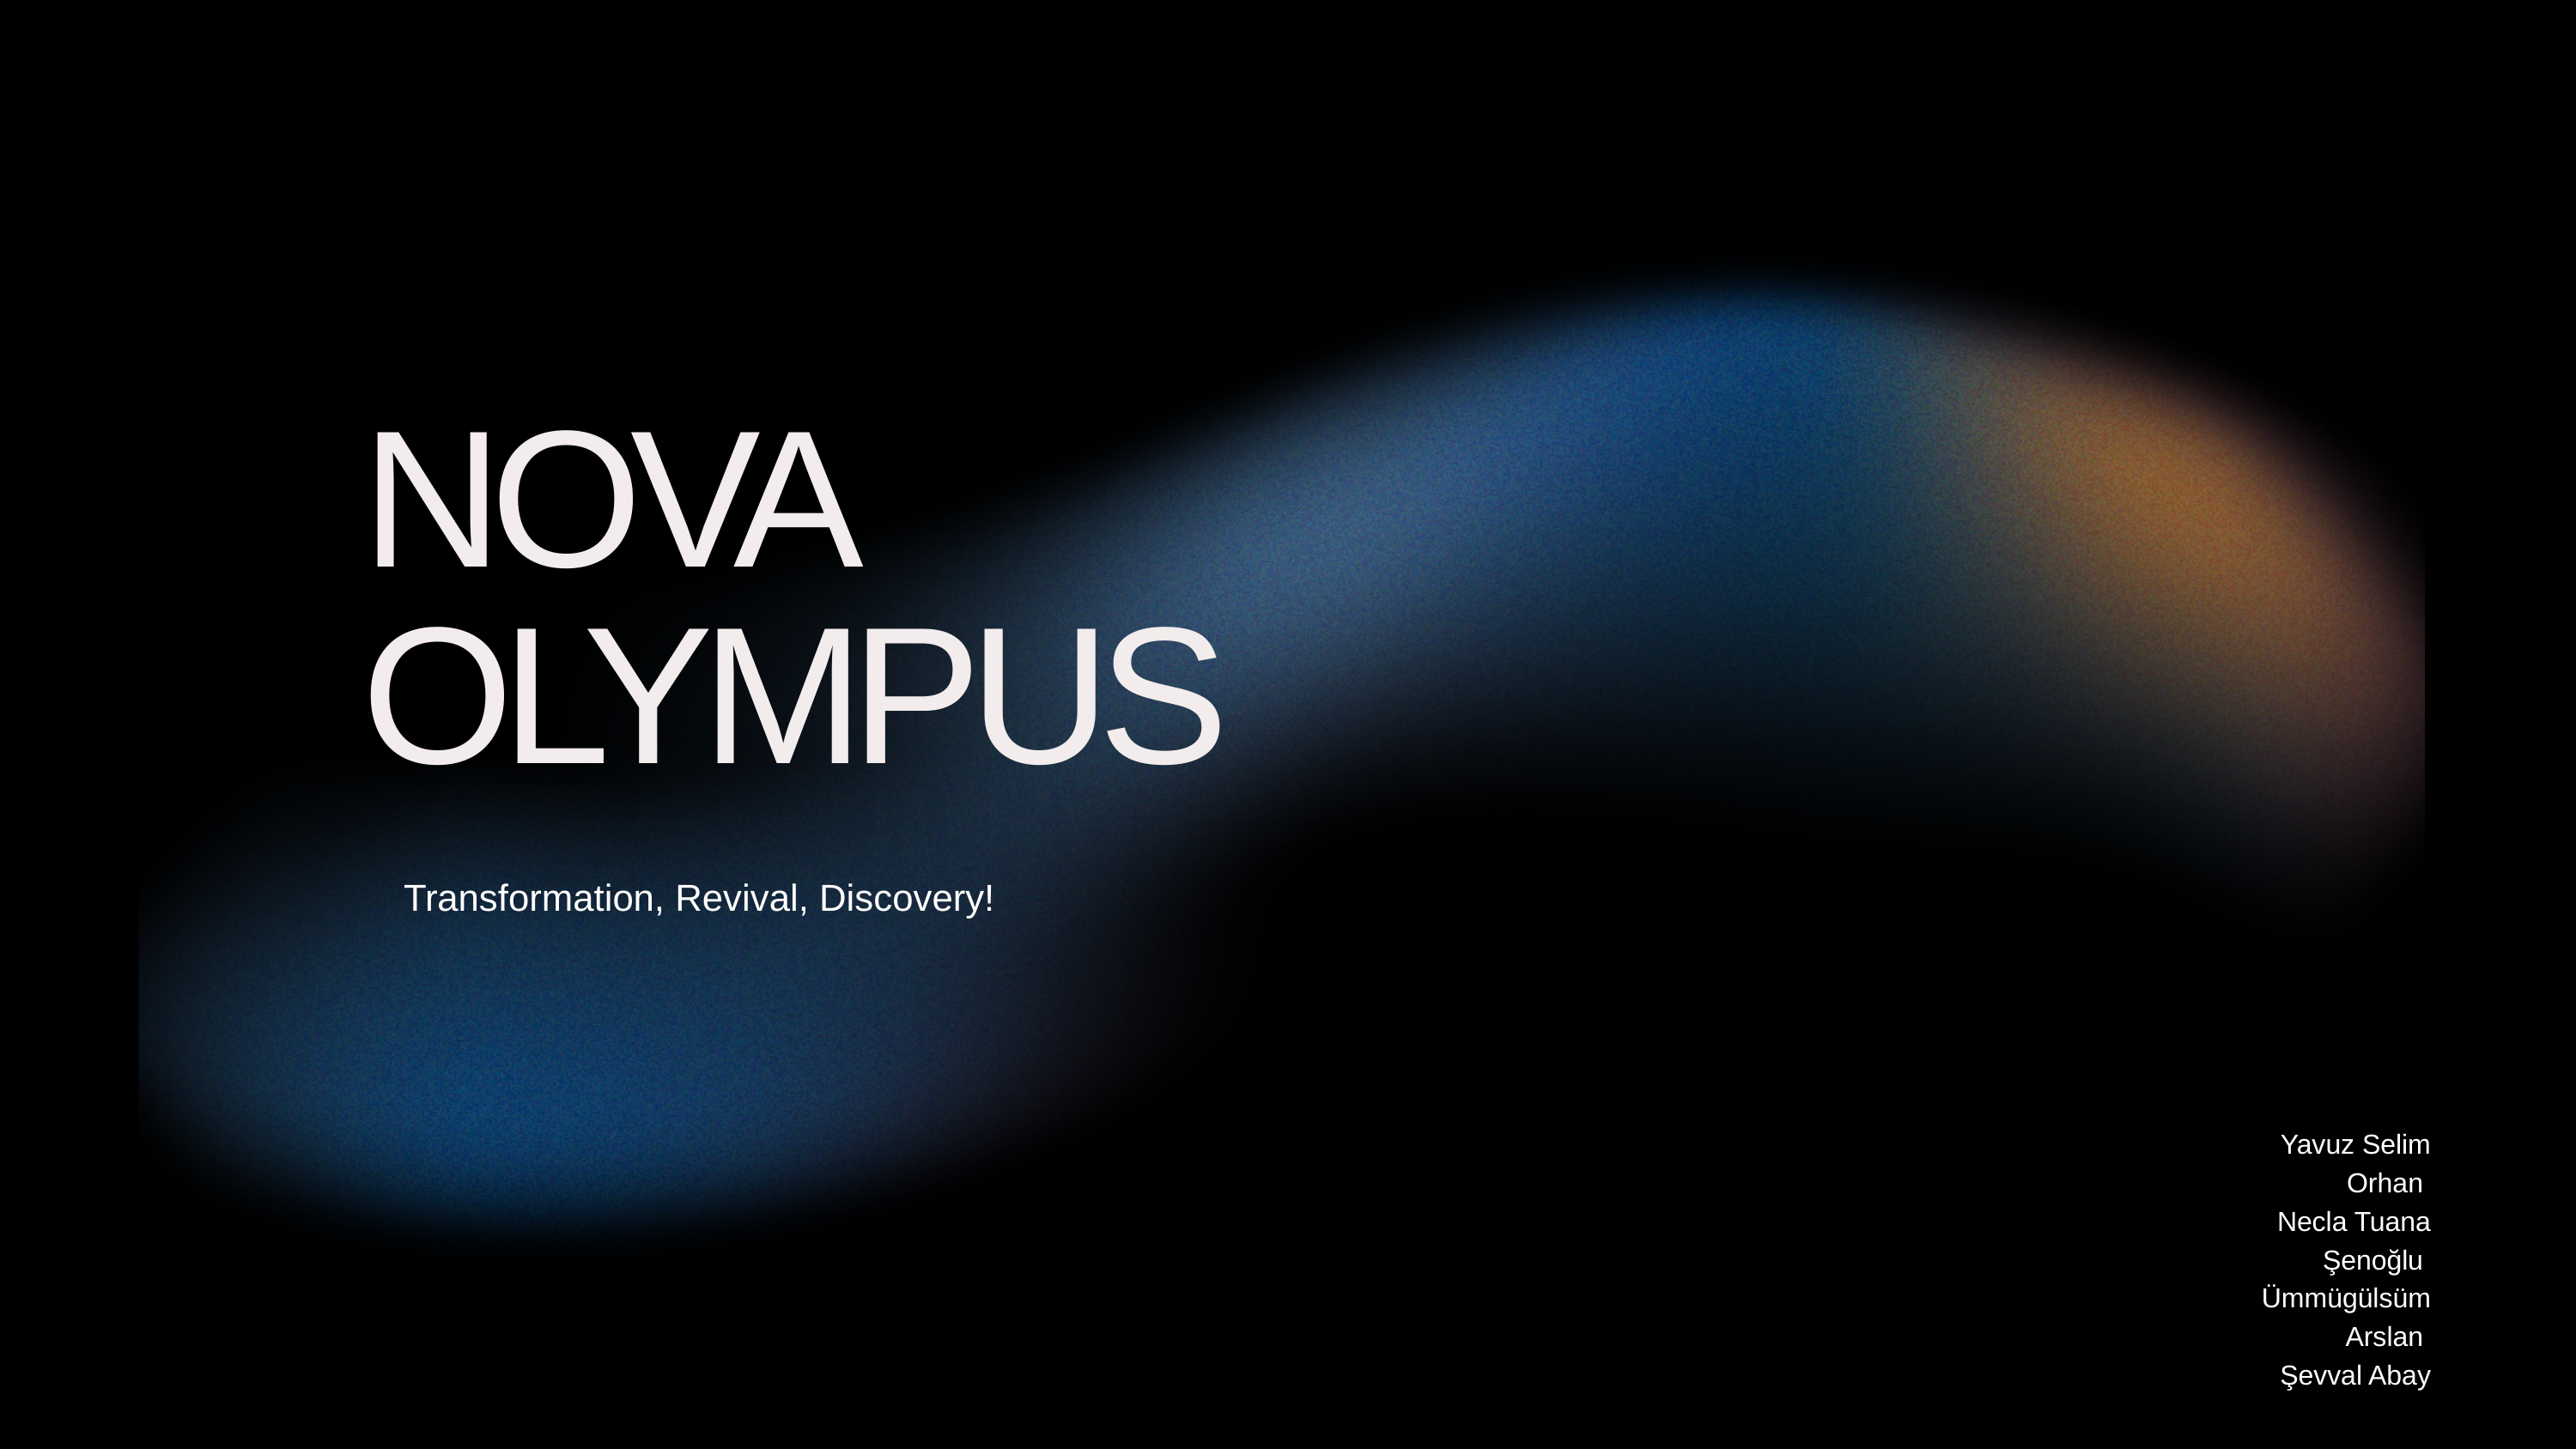

NOVA
OLYMPUS
Transformation, Revival, Discovery!
Yavuz Selim Orhan
Necla Tuana Şenoğlu
Ümmügülsüm Arslan
Şevval Abay